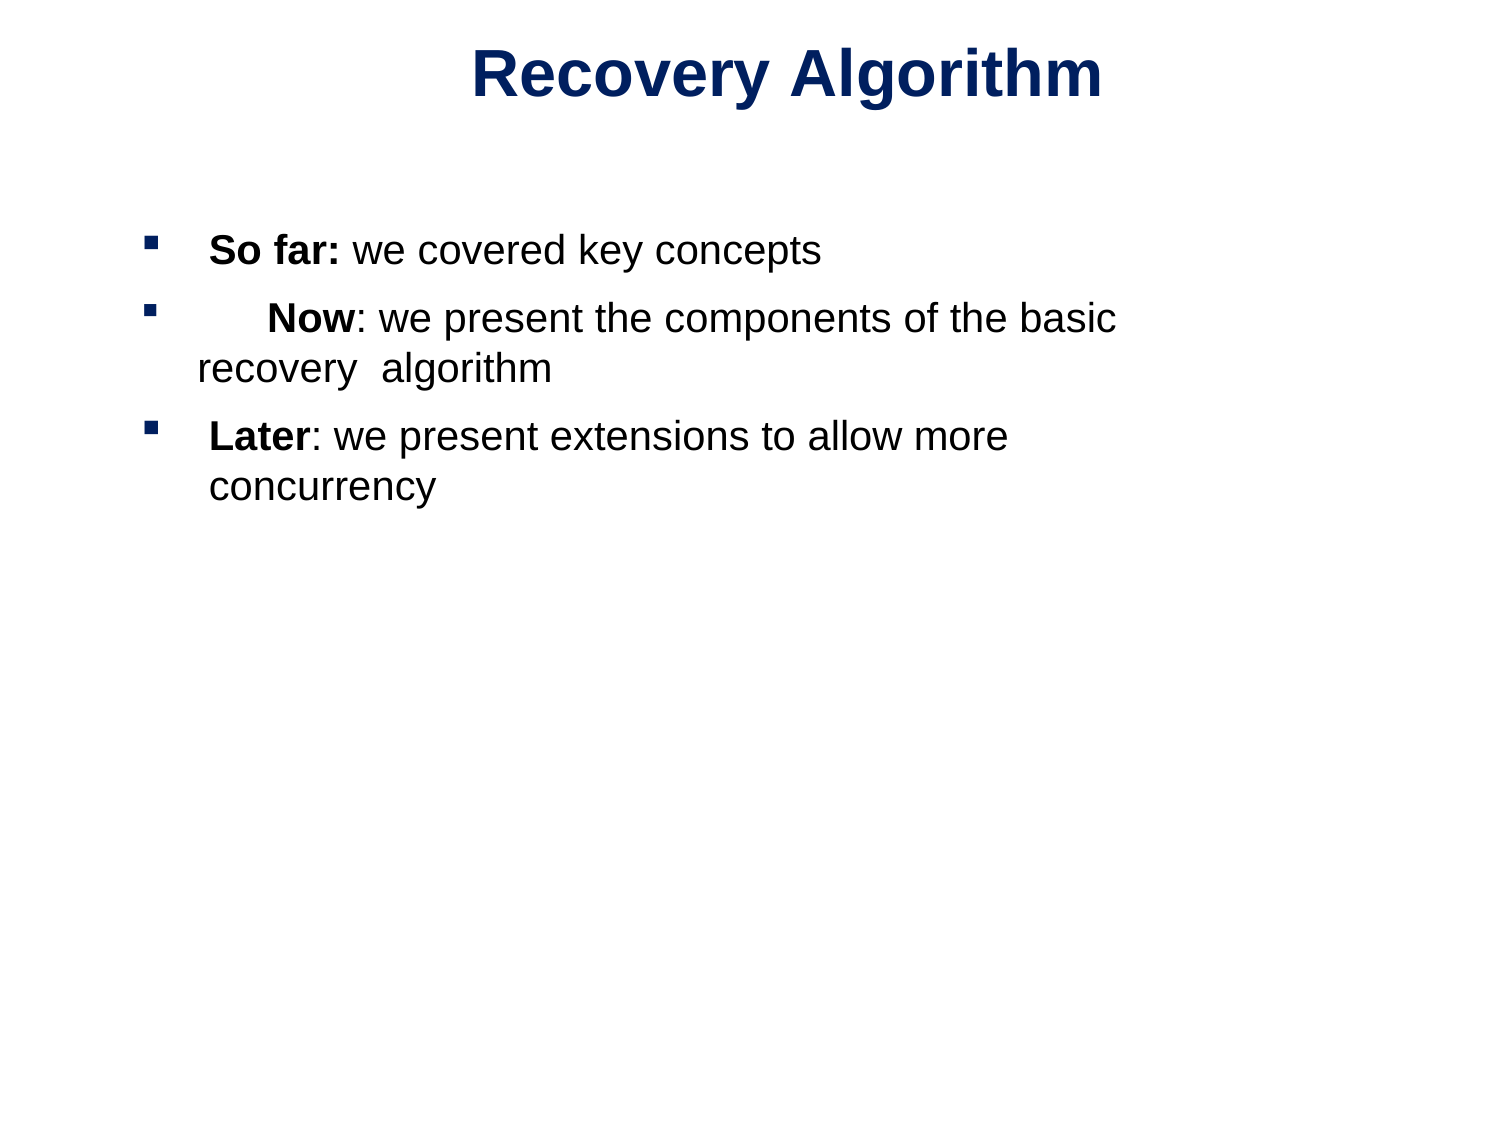

# Recovery Algorithm
So far: we covered key concepts
	Now: we present the components of the basic recovery  algorithm
Later: we present extensions to allow more concurrency